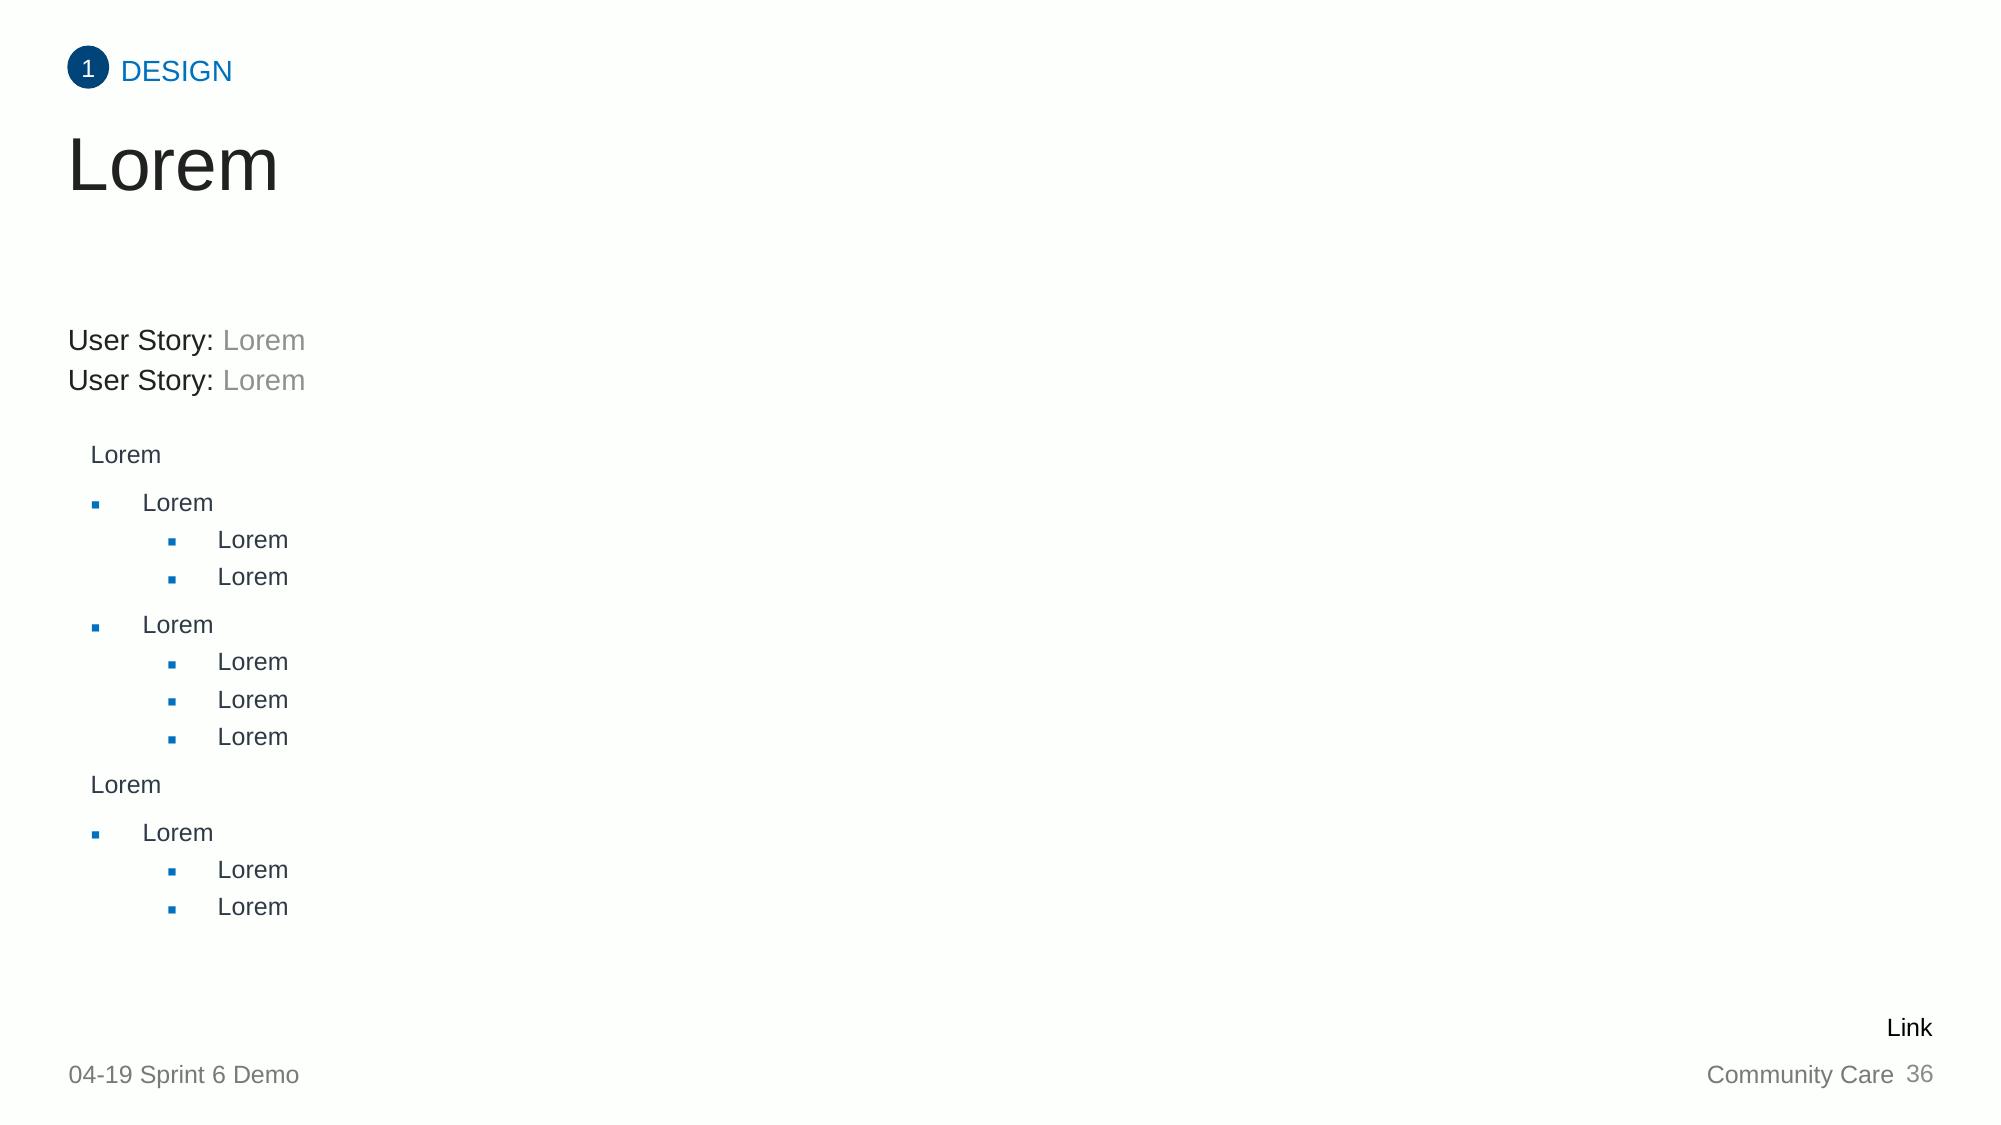

DESIGN
1
# Lorem
User Story: Lorem
User Story: Lorem
Lorem
Lorem
Lorem
Lorem
Lorem
Lorem
Lorem
Lorem
Lorem
Lorem
Lorem
Lorem
Link
36
04-19 Sprint 6 Demo
Community Care